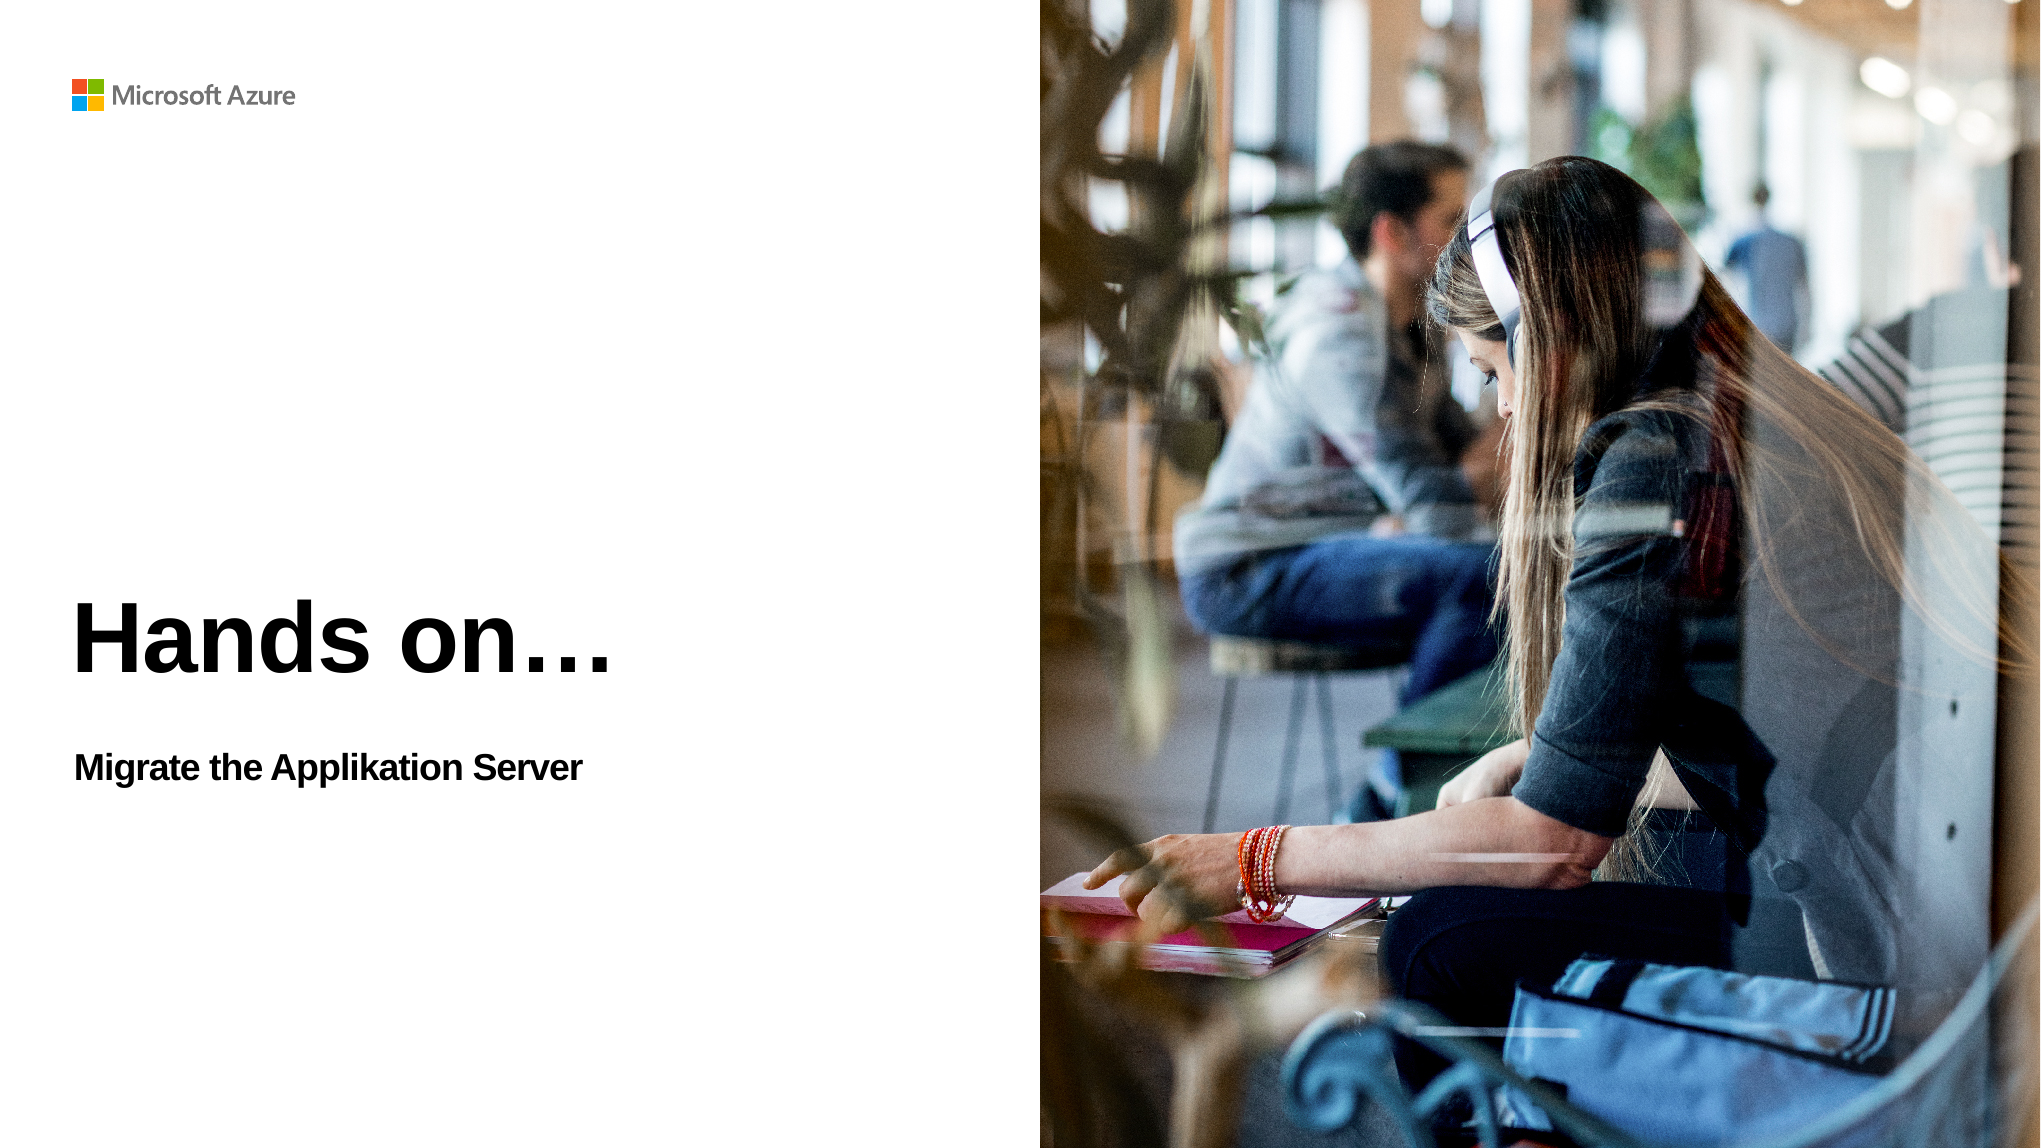

# Hands on…
Migrate the Applikation Server